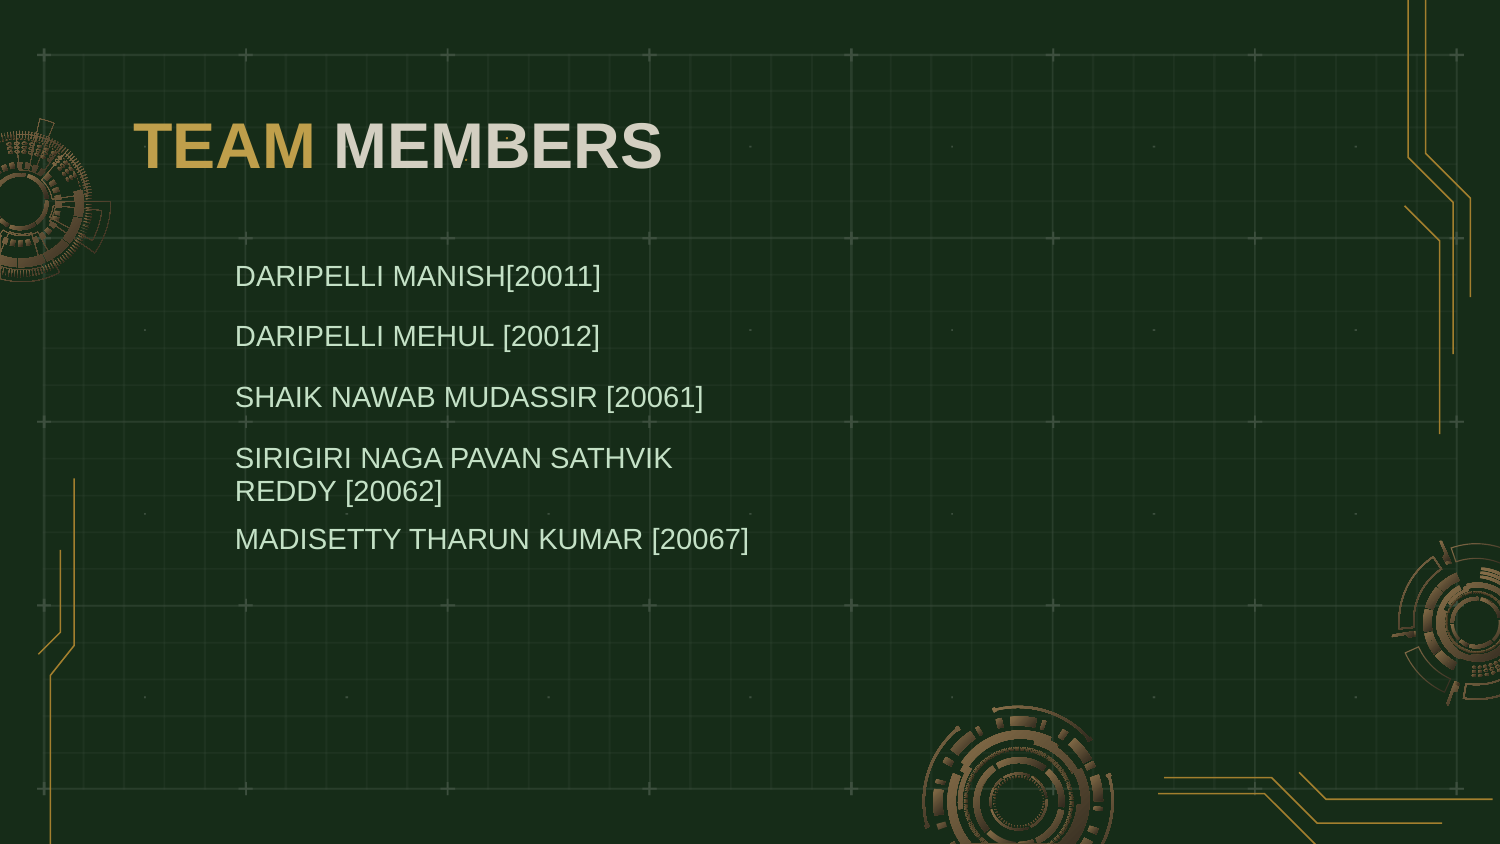

# TEAM MEMBERS
| DARIPELLI MANISH[20011] ​ |  |
| --- | --- |
| DARIPELLI MEHUL [20012] ​ |  |
| SHAIK NAWAB MUDASSIR [20061] ​ |  |
| SIRIGIRI NAGA PAVAN SATHVIK  REDDY [20062]​ |  |
| MADISETTY THARUN KUMAR [20067]​ |  |